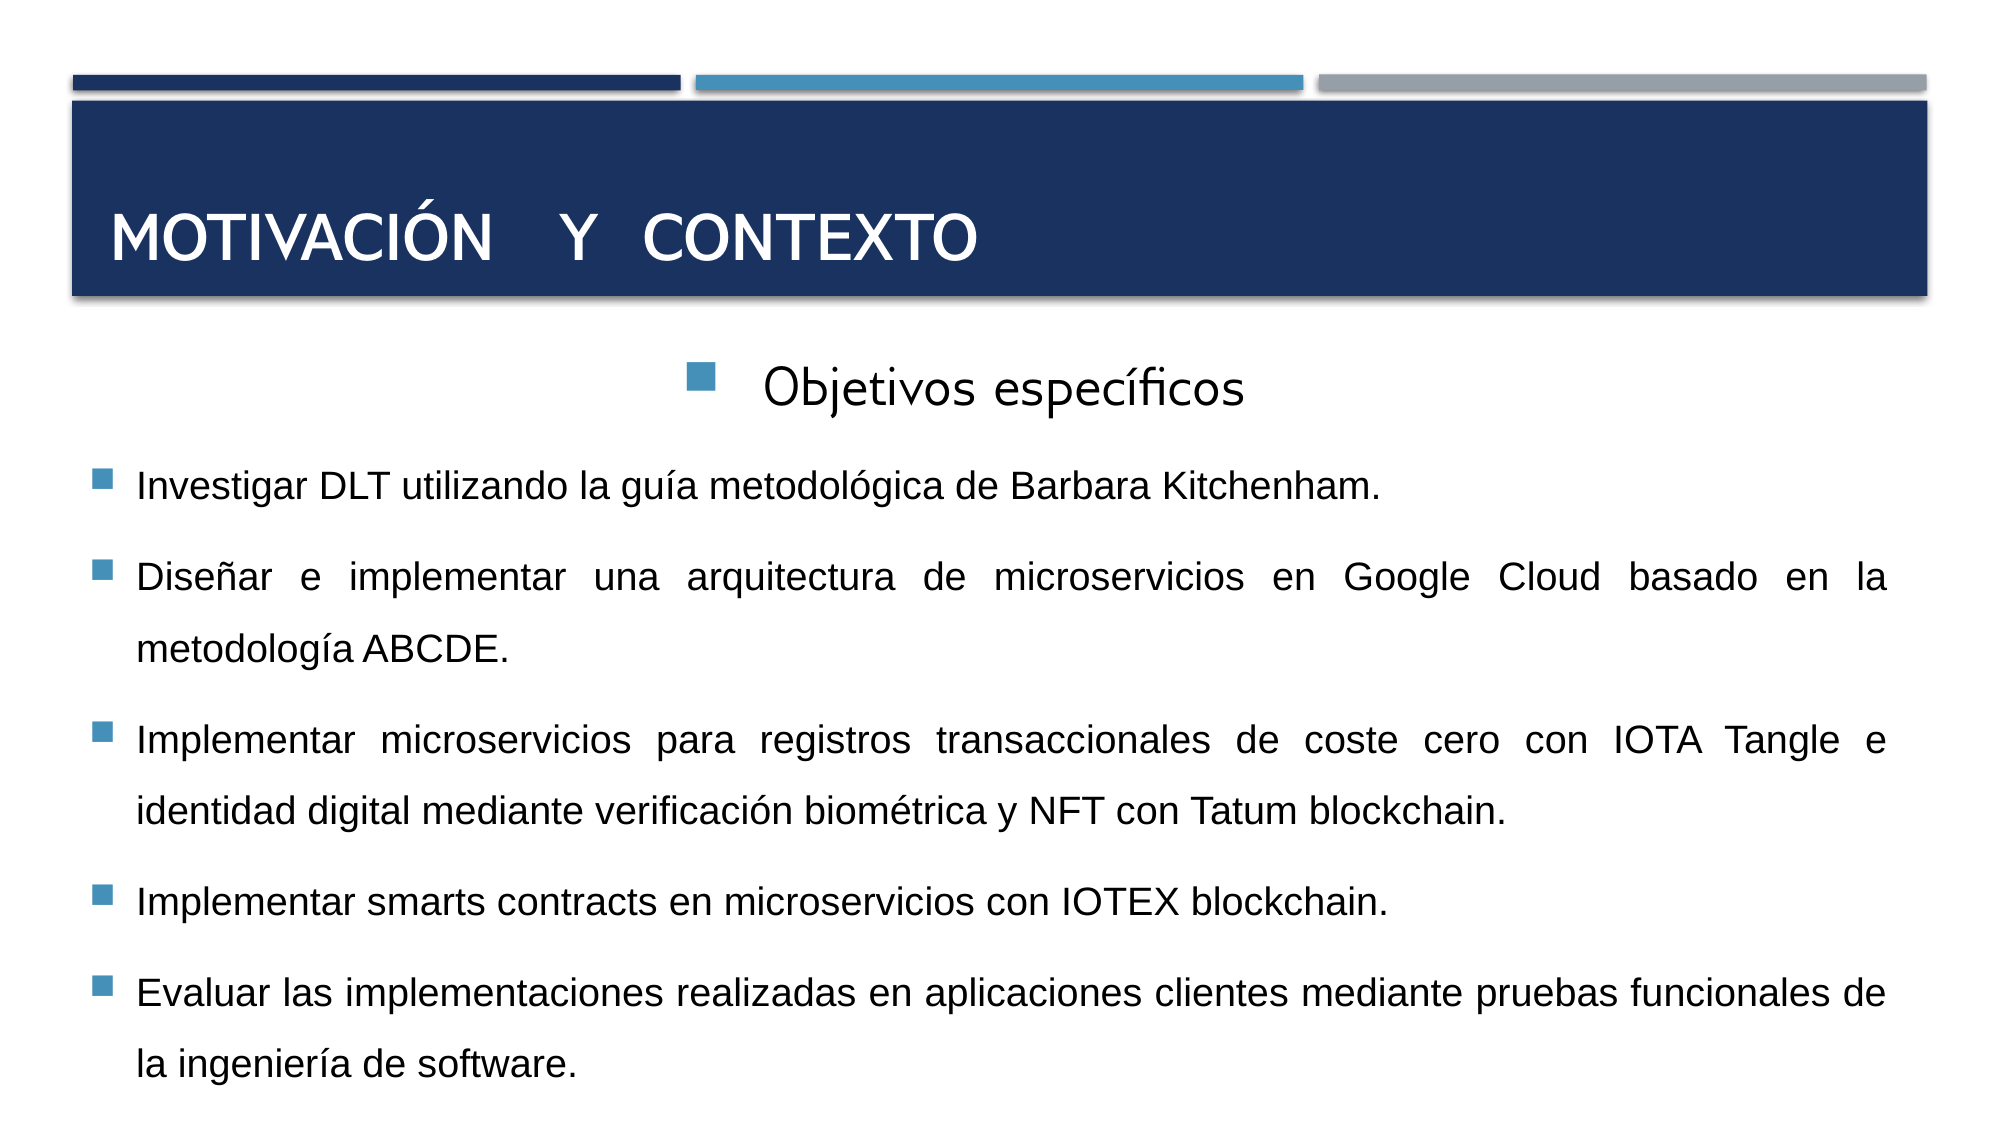

# Motivación   y  contexto
Objetivos específicos
Investigar DLT utilizando la guía metodológica de Barbara Kitchenham.
Diseñar e implementar una arquitectura de microservicios en Google Cloud basado en la metodología ABCDE.
Implementar microservicios para registros transaccionales de coste cero con IOTA Tangle e identidad digital mediante verificación biométrica y NFT con Tatum blockchain.
Implementar smarts contracts en microservicios con IOTEX blockchain.
Evaluar las implementaciones realizadas en aplicaciones clientes mediante pruebas funcionales de la ingeniería de software.